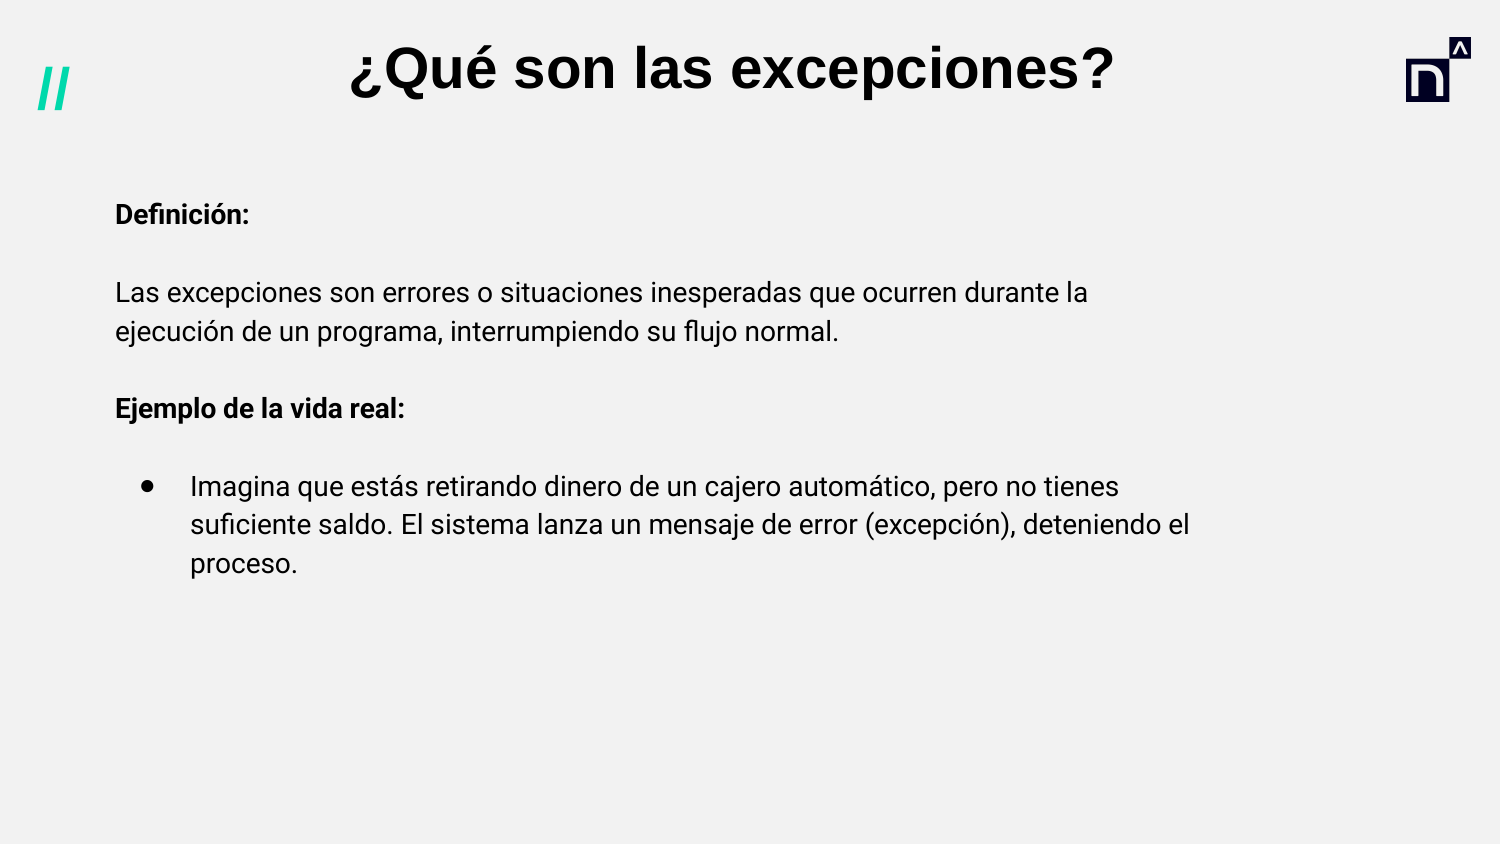

# ¿Qué son las excepciones?

Definición:

Las excepciones son errores o situaciones inesperadas que ocurren durante la ejecución de un programa, interrumpiendo su flujo normal.

Ejemplo de la vida real:

Imagina que estás retirando dinero de un cajero automático, pero no tienes suficiente saldo. El sistema lanza un mensaje de error (excepción), deteniendo el proceso.